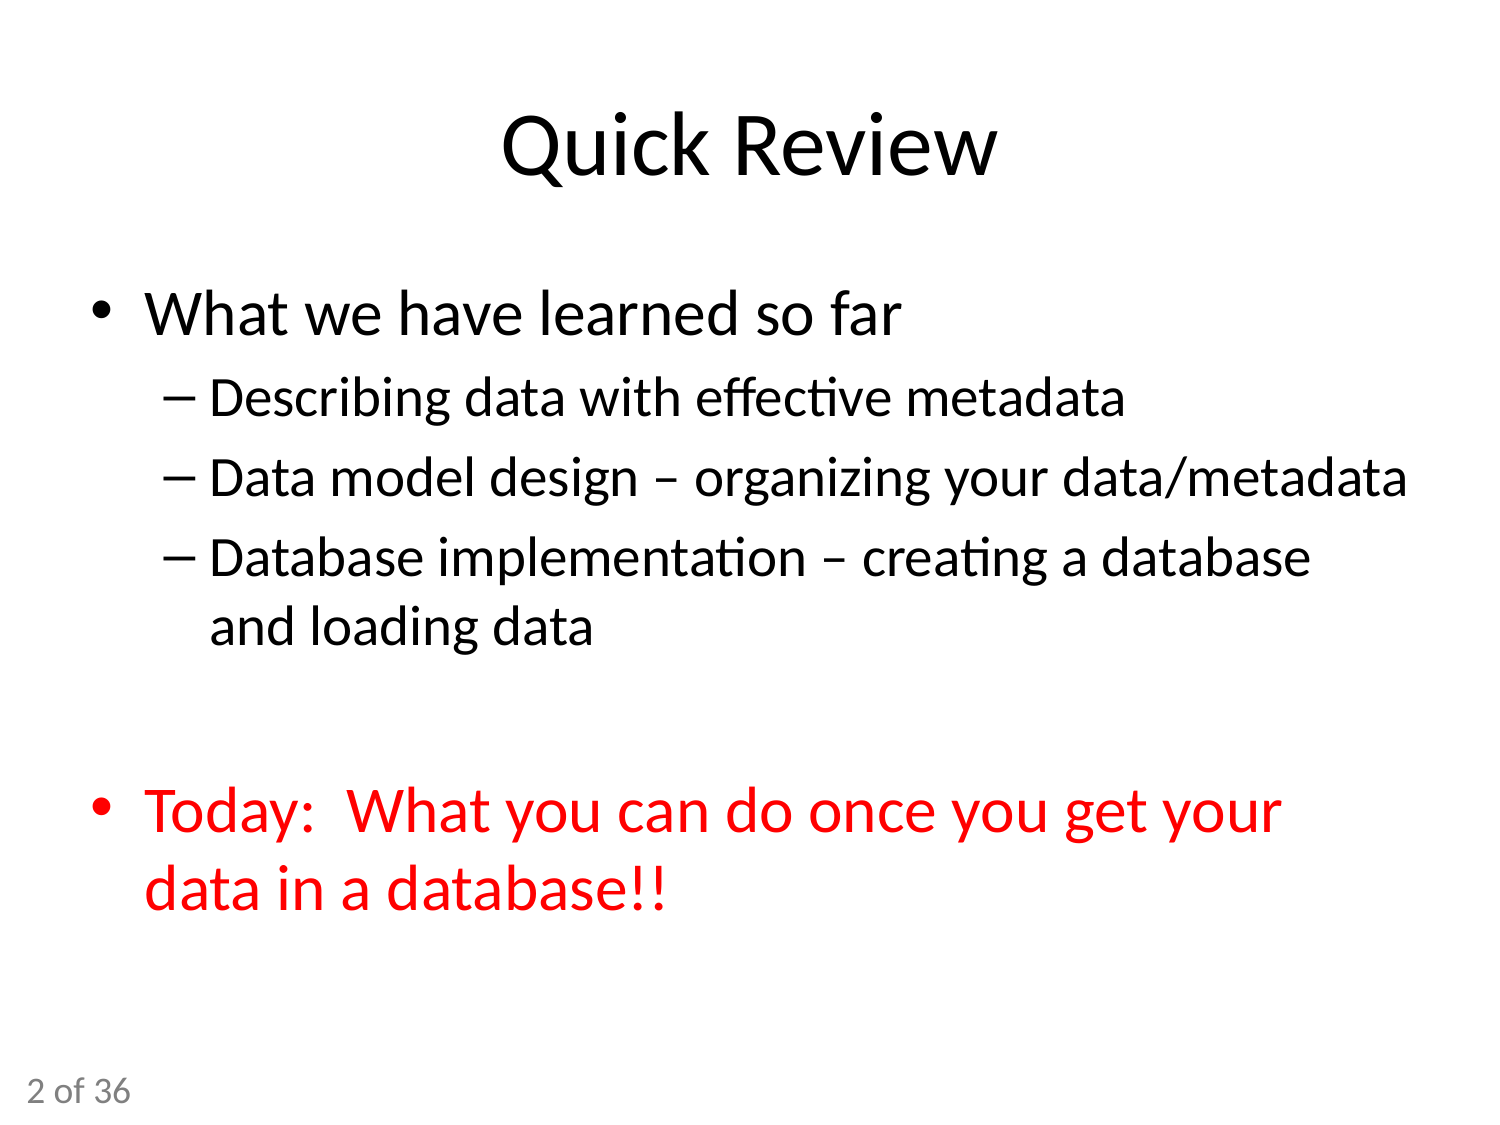

# Quick Review
What we have learned so far
Describing data with effective metadata
Data model design – organizing your data/metadata
Database implementation – creating a database and loading data

Today:  What you can do once you get your data in a database!!